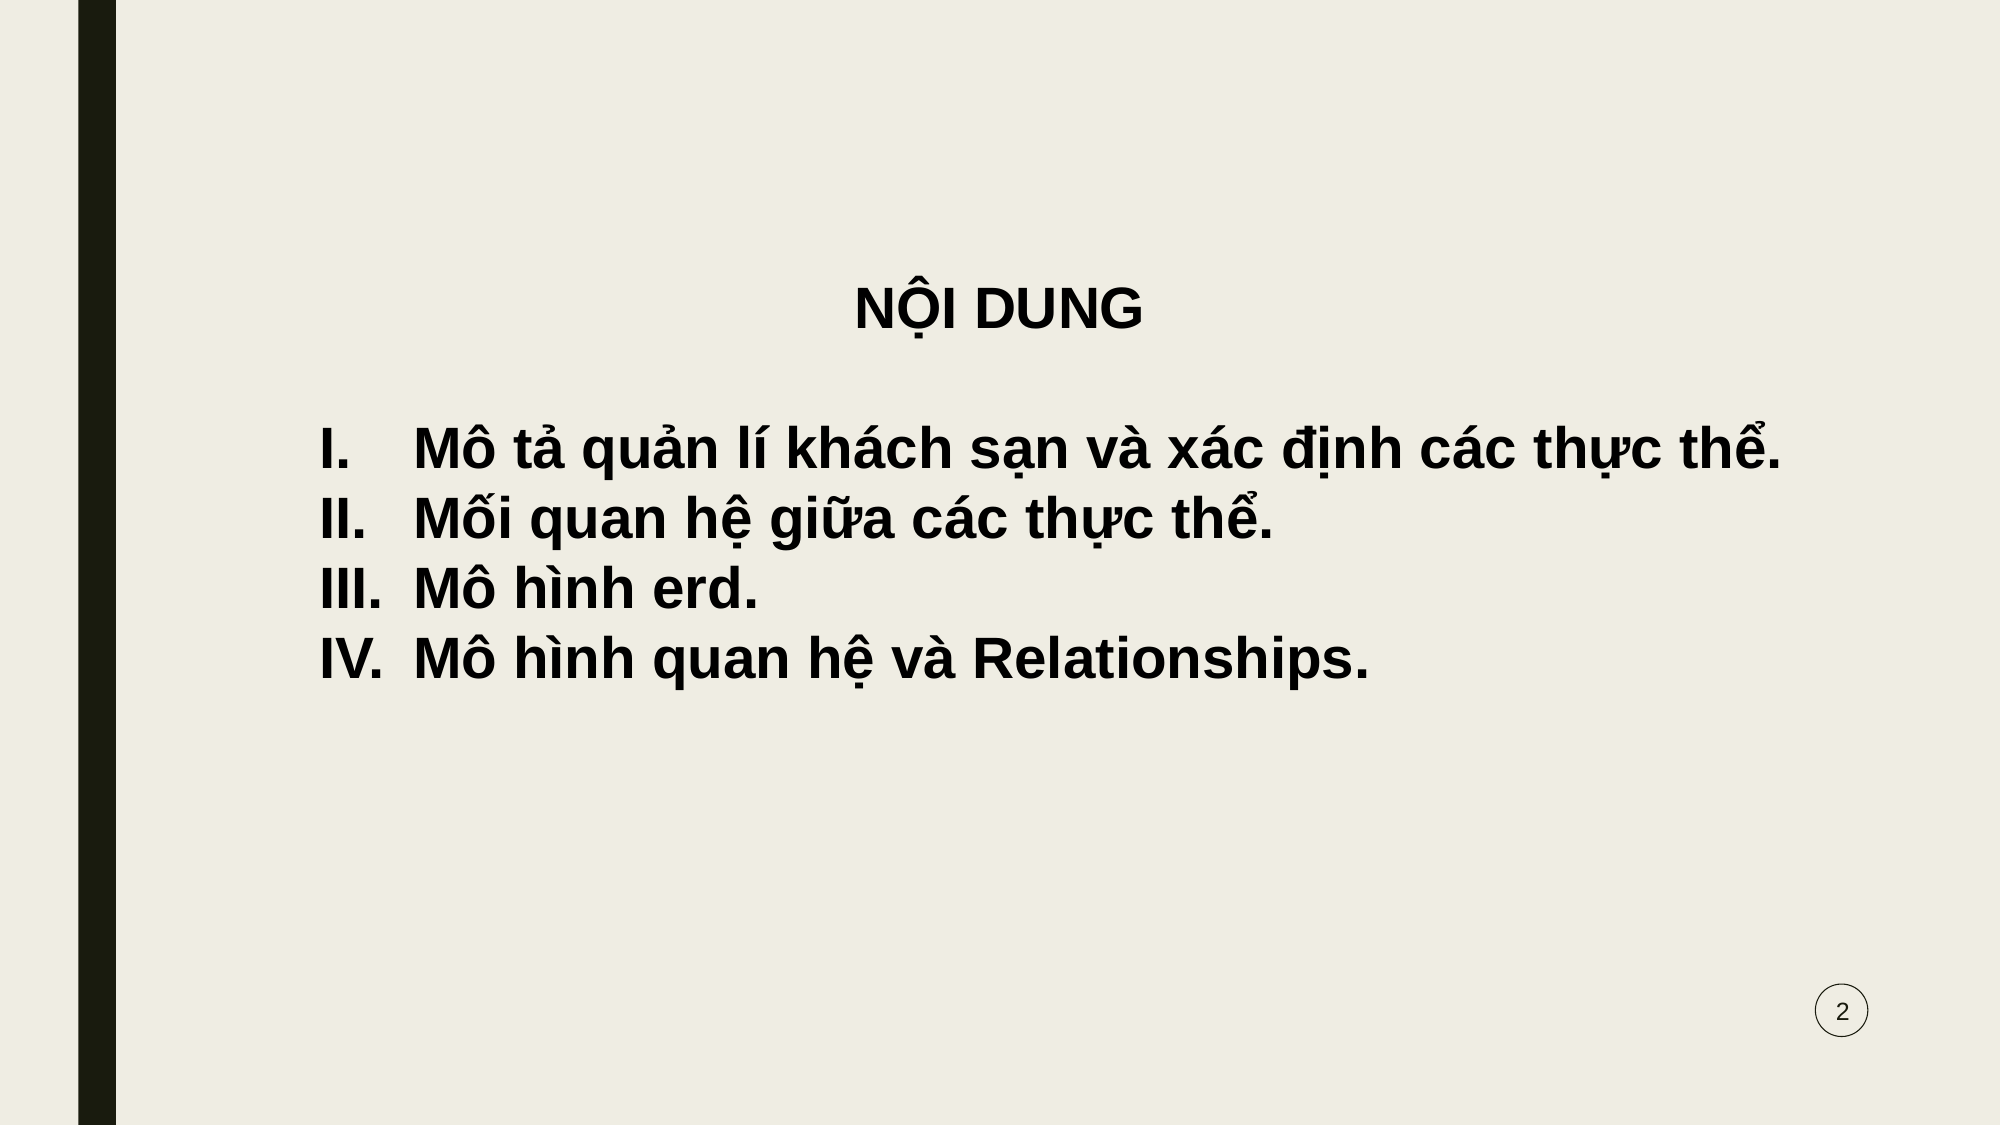

NỘI DUNG

Mô tả quản lí khách sạn và xác định các thực thể.
Mối quan hệ giữa các thực thể.
Mô hình erd.
Mô hình quan hệ và Relationships.
2